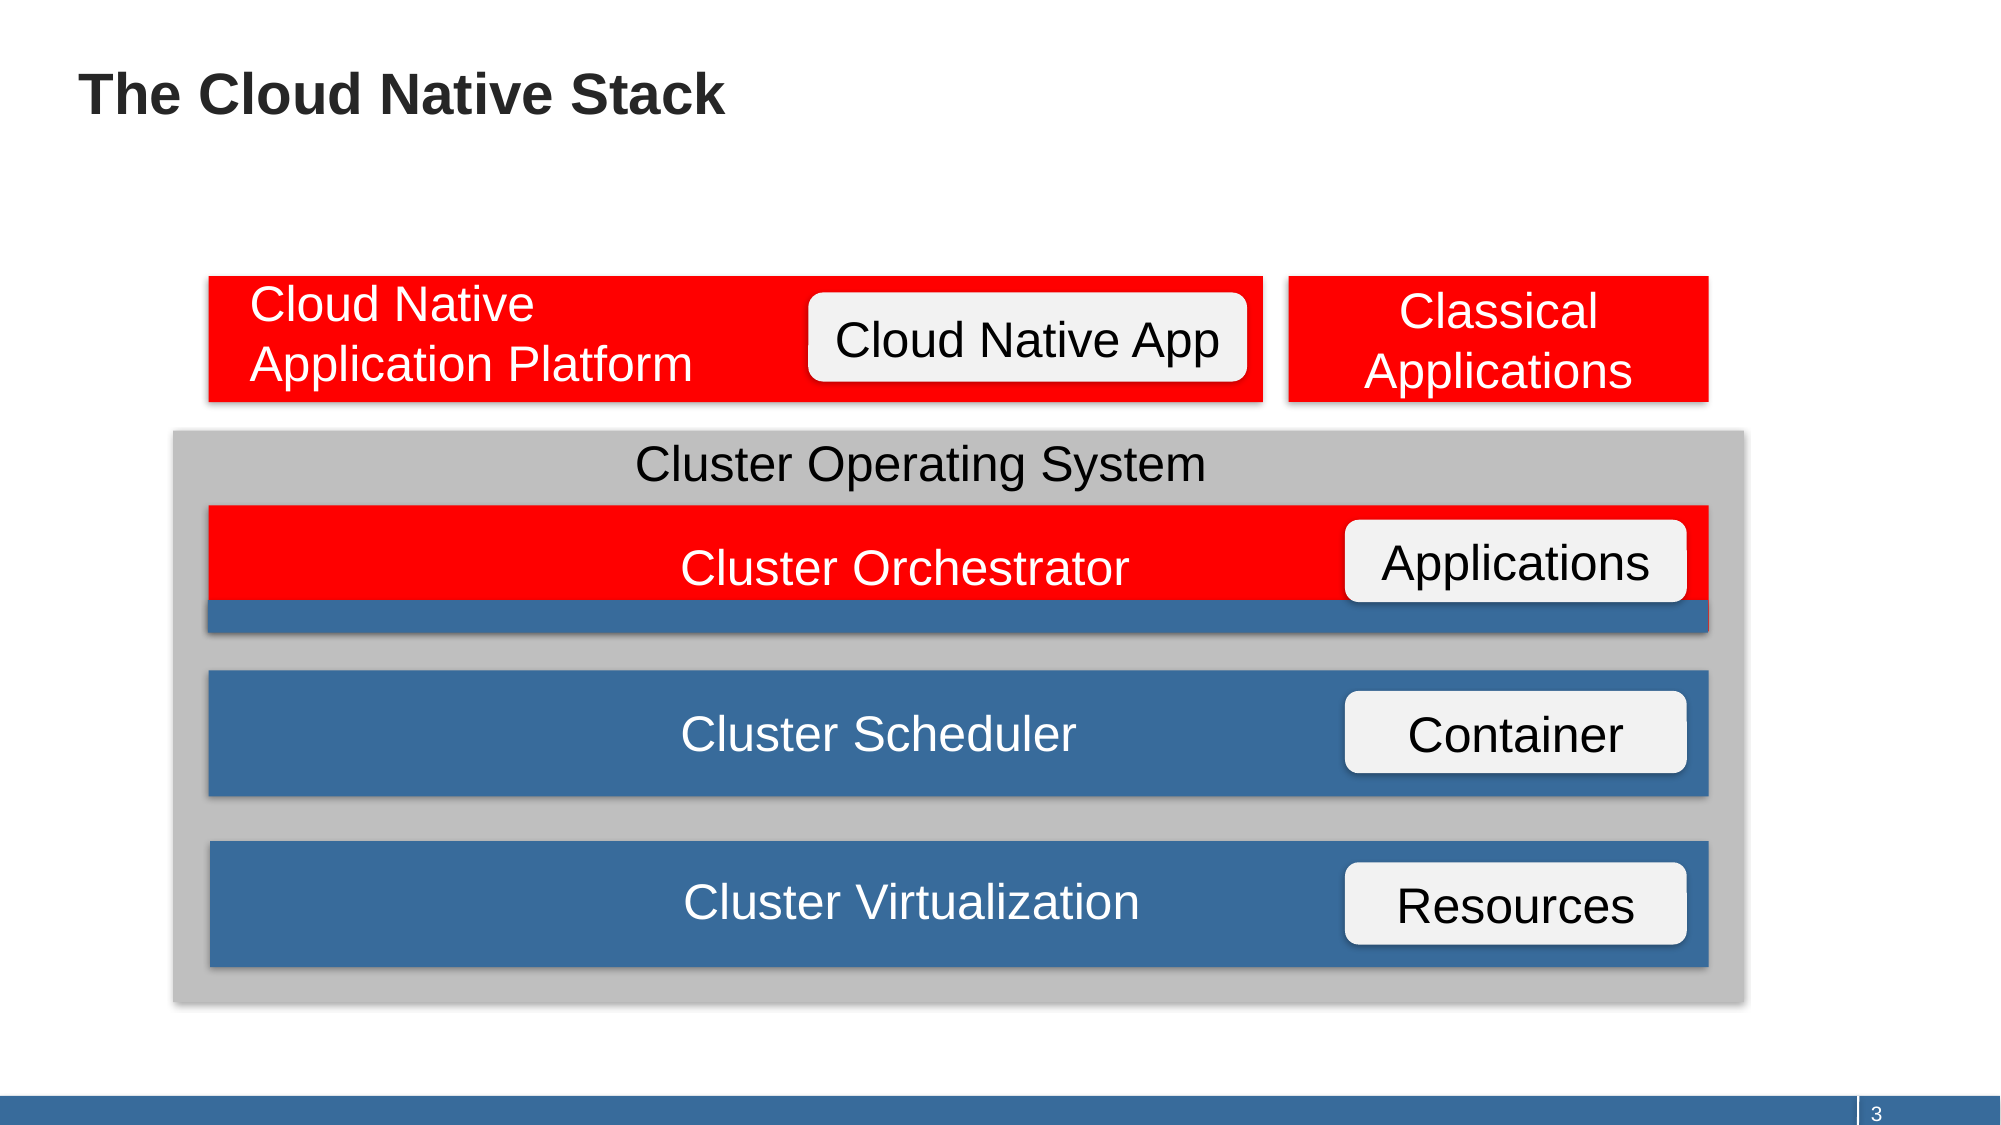

# The Cloud Native Stack
Cloud Native
Application Platform
Classical Applications

Cloud Native App
Cluster Operating System

Applications
Cluster Orchestrator

Container
Cluster Scheduler

Cluster Virtualization
Resources
3